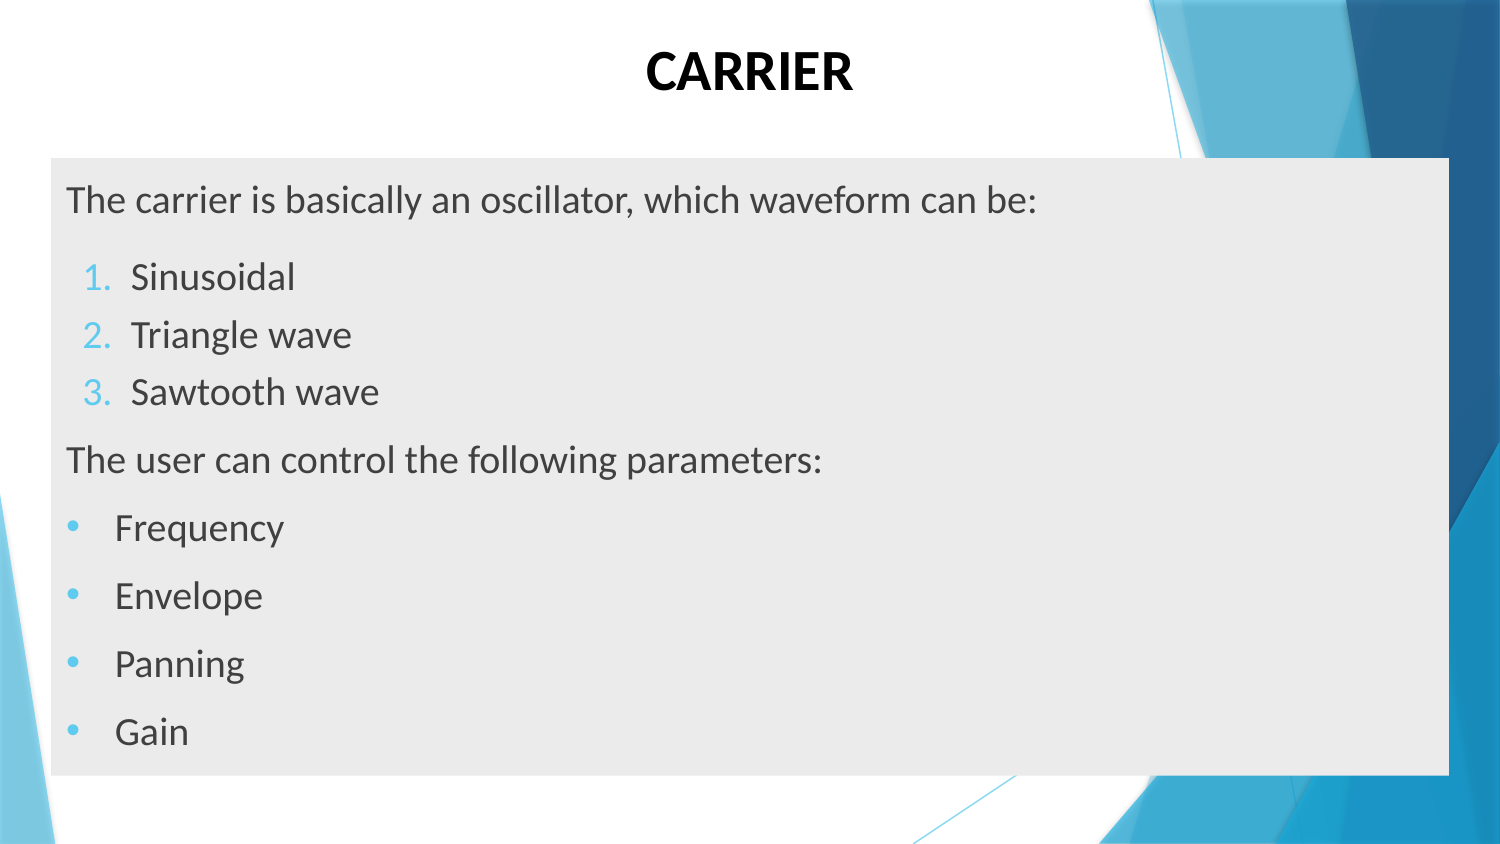

CARRIER
The carrier is basically an oscillator, which waveform can be:
Sinusoidal
Triangle wave
Sawtooth wave
The user can control the following parameters:
Frequency
Envelope
Panning
Gain